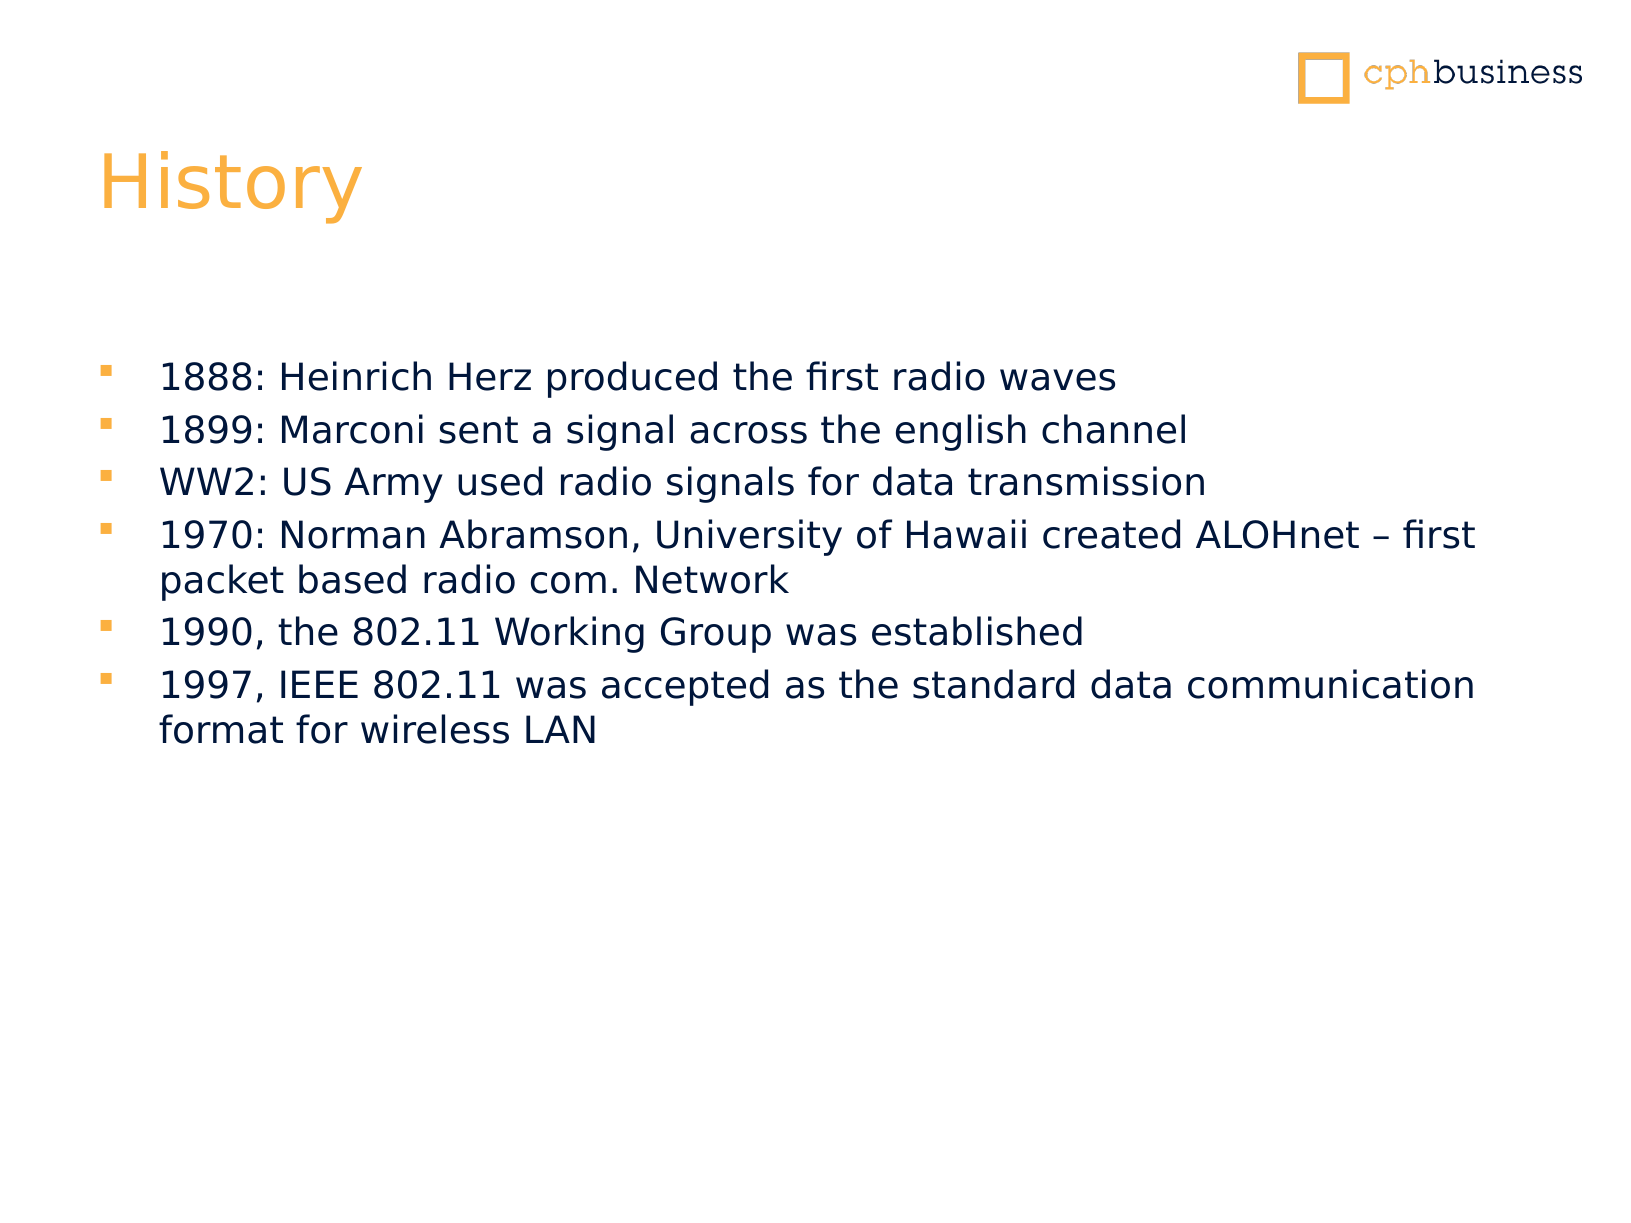

# History
1888: Heinrich Herz produced the first radio waves
1899: Marconi sent a signal across the english channel
WW2: US Army used radio signals for data transmission
1970: Norman Abramson, University of Hawaii created ALOHnet – first packet based radio com. Network
1990, the 802.11 Working Group was established
1997, IEEE 802.11 was accepted as the standard data communication format for wireless LAN